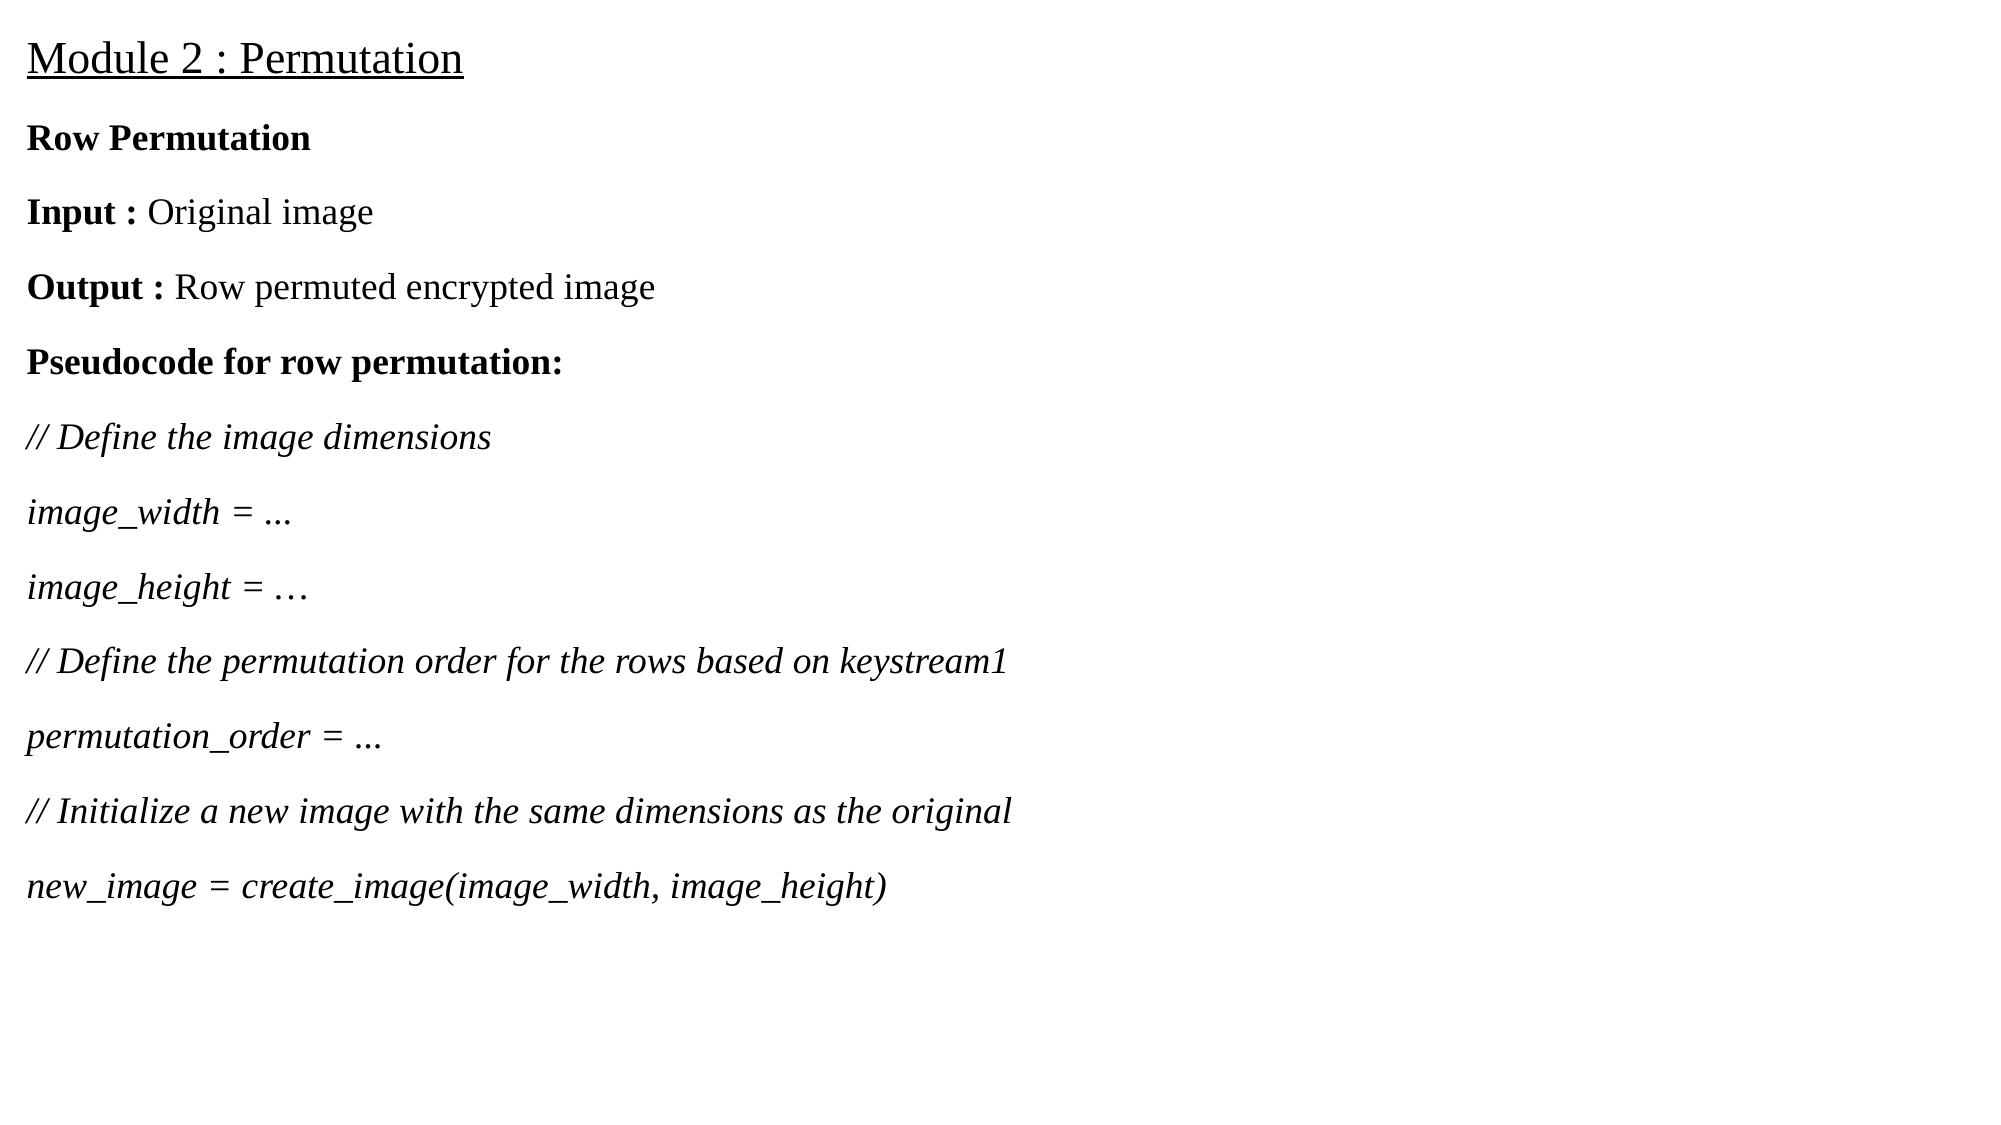

Module 2 : Permutation
Row Permutation
Input : Original image
Output : Row permuted encrypted image
Pseudocode for row permutation:
// Define the image dimensions
image_width = ...
image_height = …
// Define the permutation order for the rows based on keystream1
permutation_order = ...
// Initialize a new image with the same dimensions as the original
new_image = create_image(image_width, image_height)